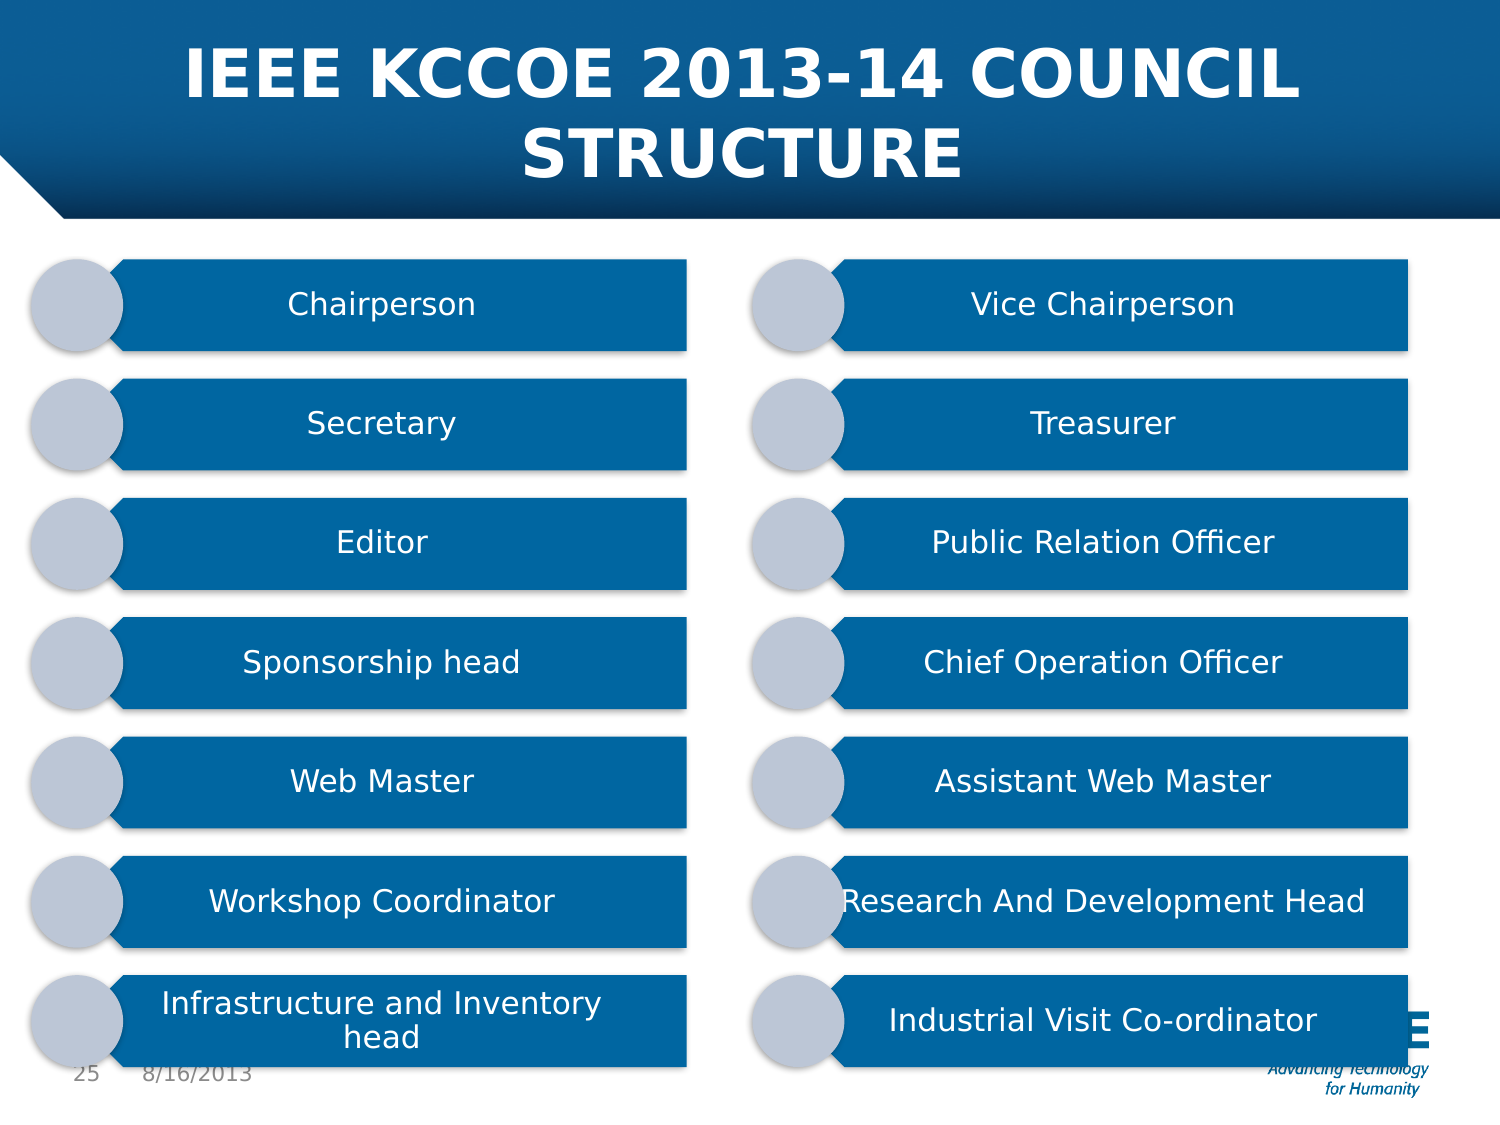

# IEEE KCCOE 2013-14 COUNCIL STRUCTURE
Chairperson
Secretary
Editor
Sponsorship head
Web Master
Workshop Coordinator
Infrastructure and Inventory head
Vice Chairperson
Treasurer
Public Relation Officer
Chief Operation Officer
Assistant Web Master
Research And Development Head
Industrial Visit Co-ordinator
25
8/16/2013